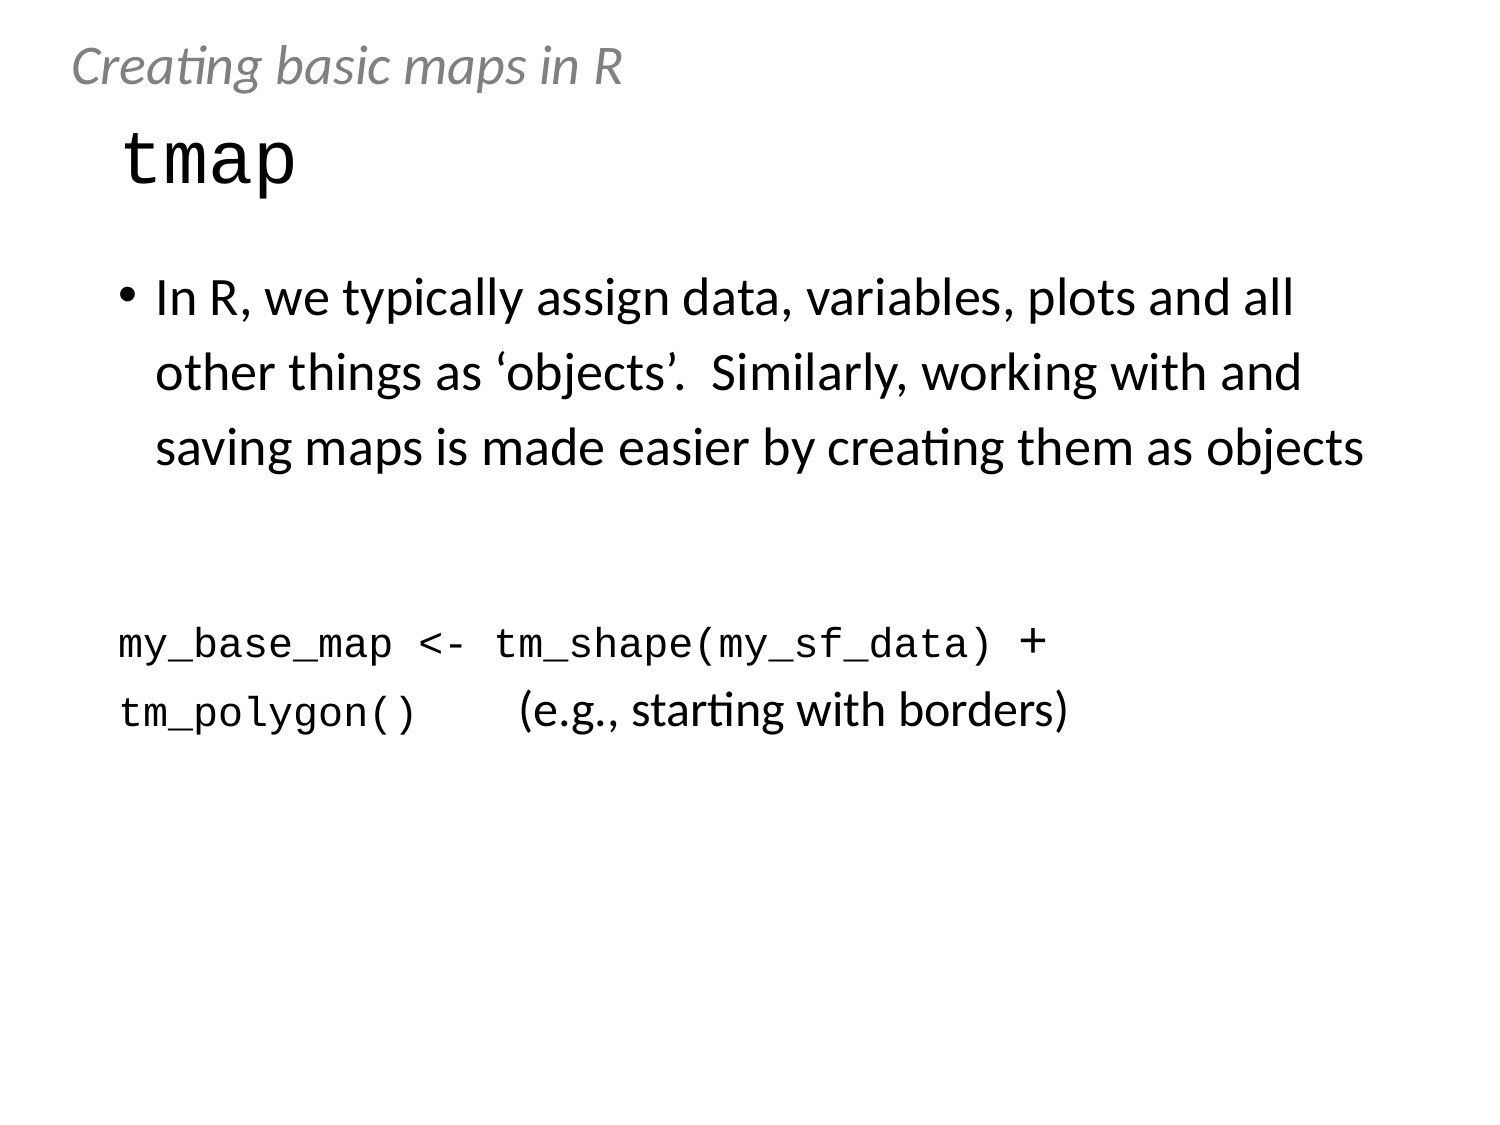

Creating basic maps in R
# tmap
In R, we typically assign data, variables, plots and all other things as ‘objects’.  Similarly, working with and saving maps is made easier by creating them as objects

my_base_map <- tm_shape(my_sf_data) + 	tm_polygon()    (e.g., starting with borders)